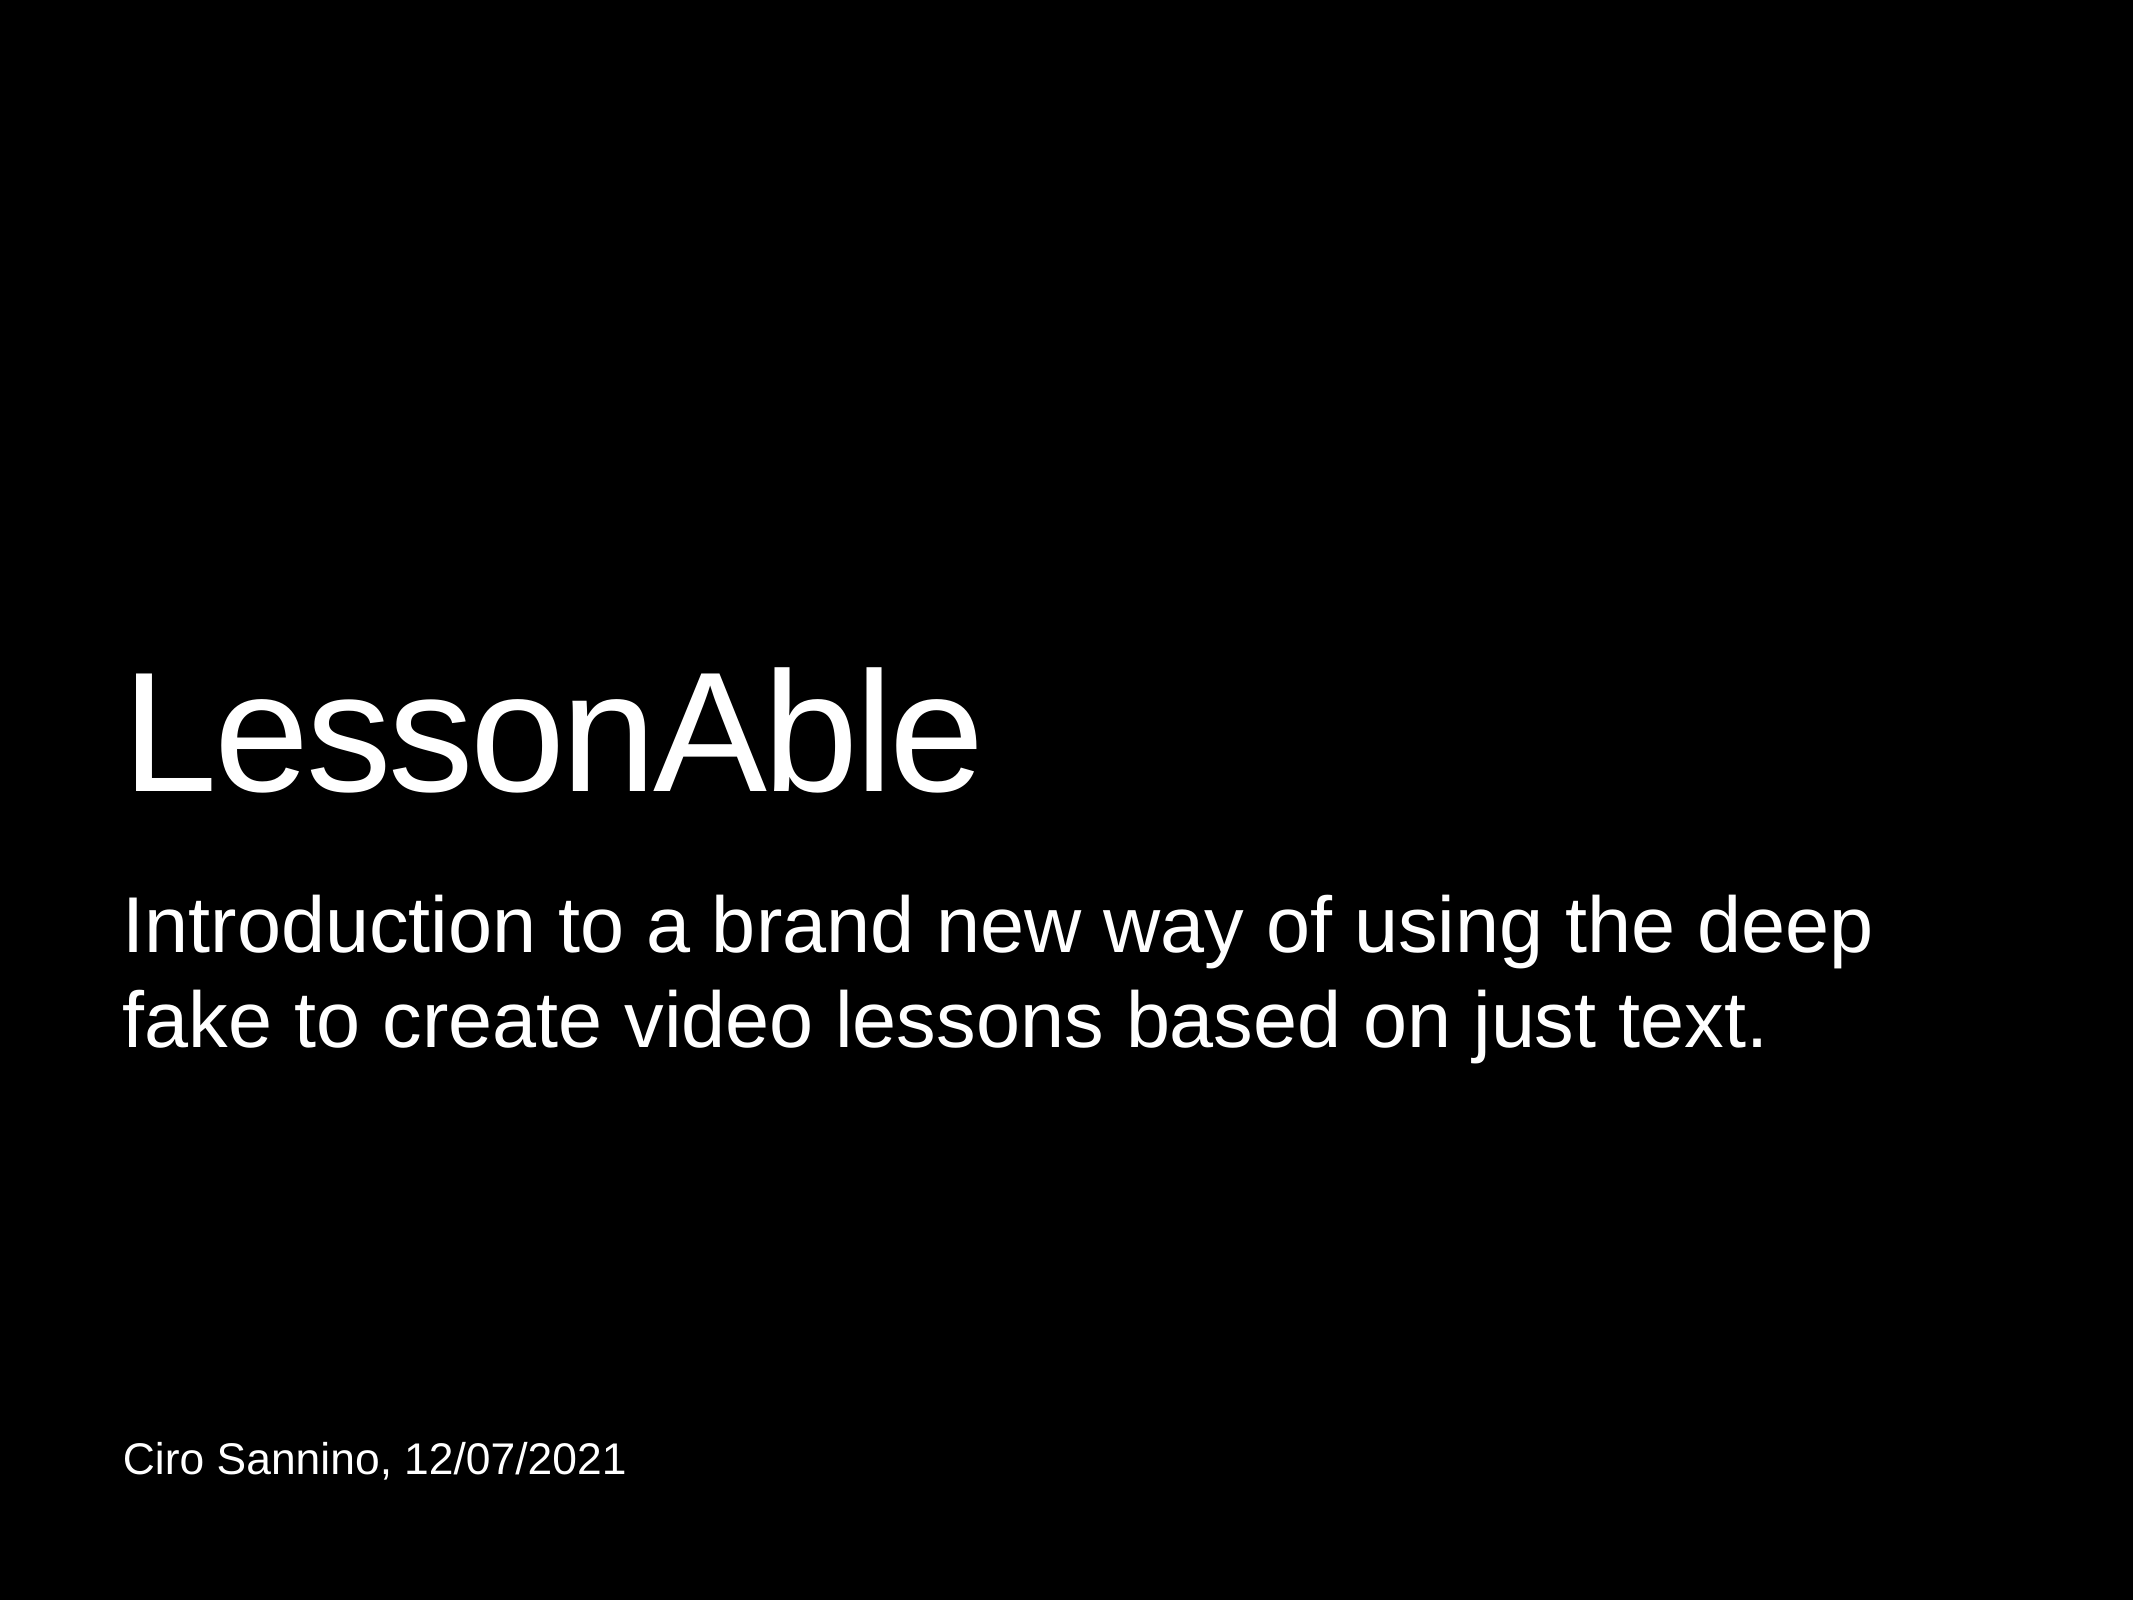

# LessonAble
Introduction to a brand new way of using the deep fake to create video lessons based on just text.
Ciro Sannino, 12/07/2021